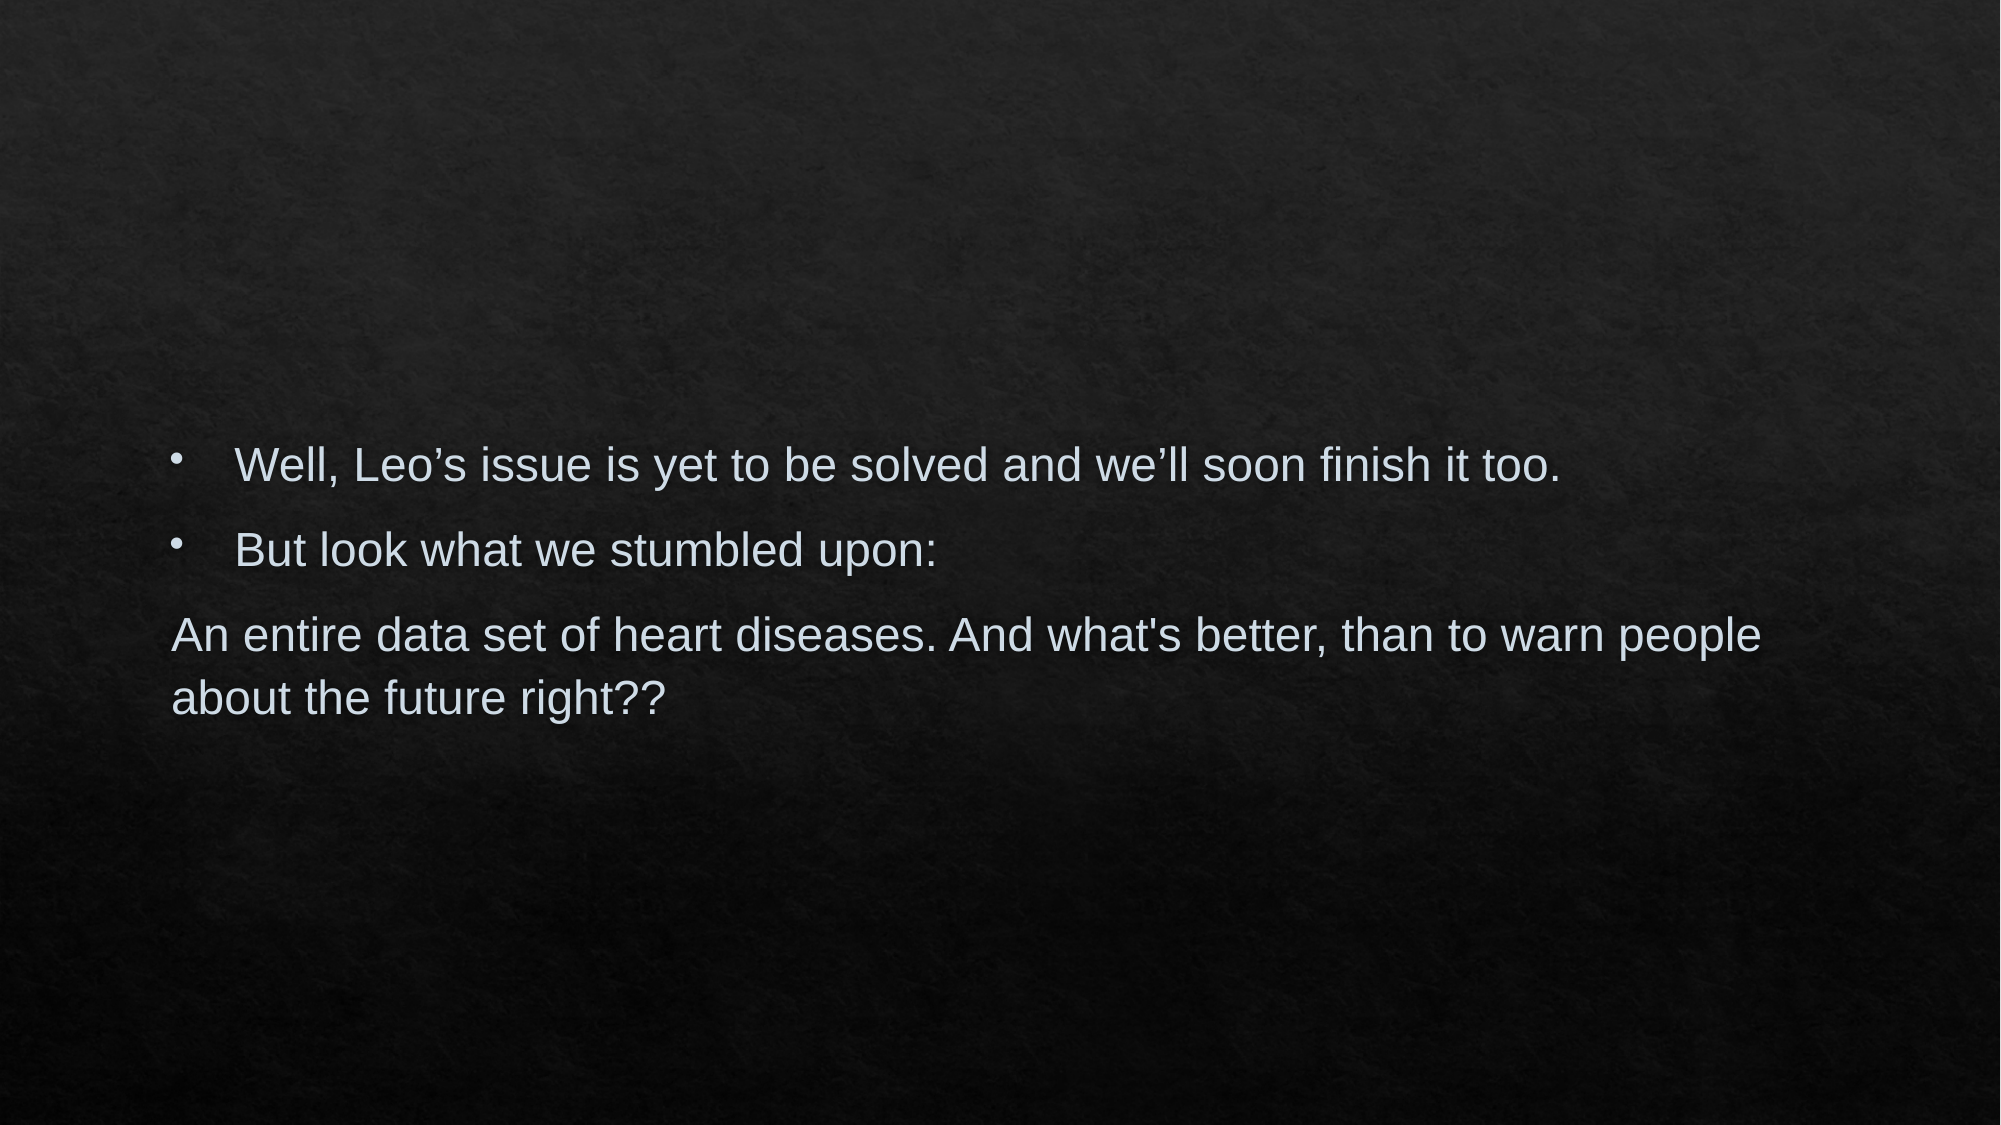

#

 Well, Leo’s issue is yet to be solved and we’ll soon finish it too.
 But look what we stumbled upon:
An entire data set of heart diseases. And what's better, than to warn people about the future right??